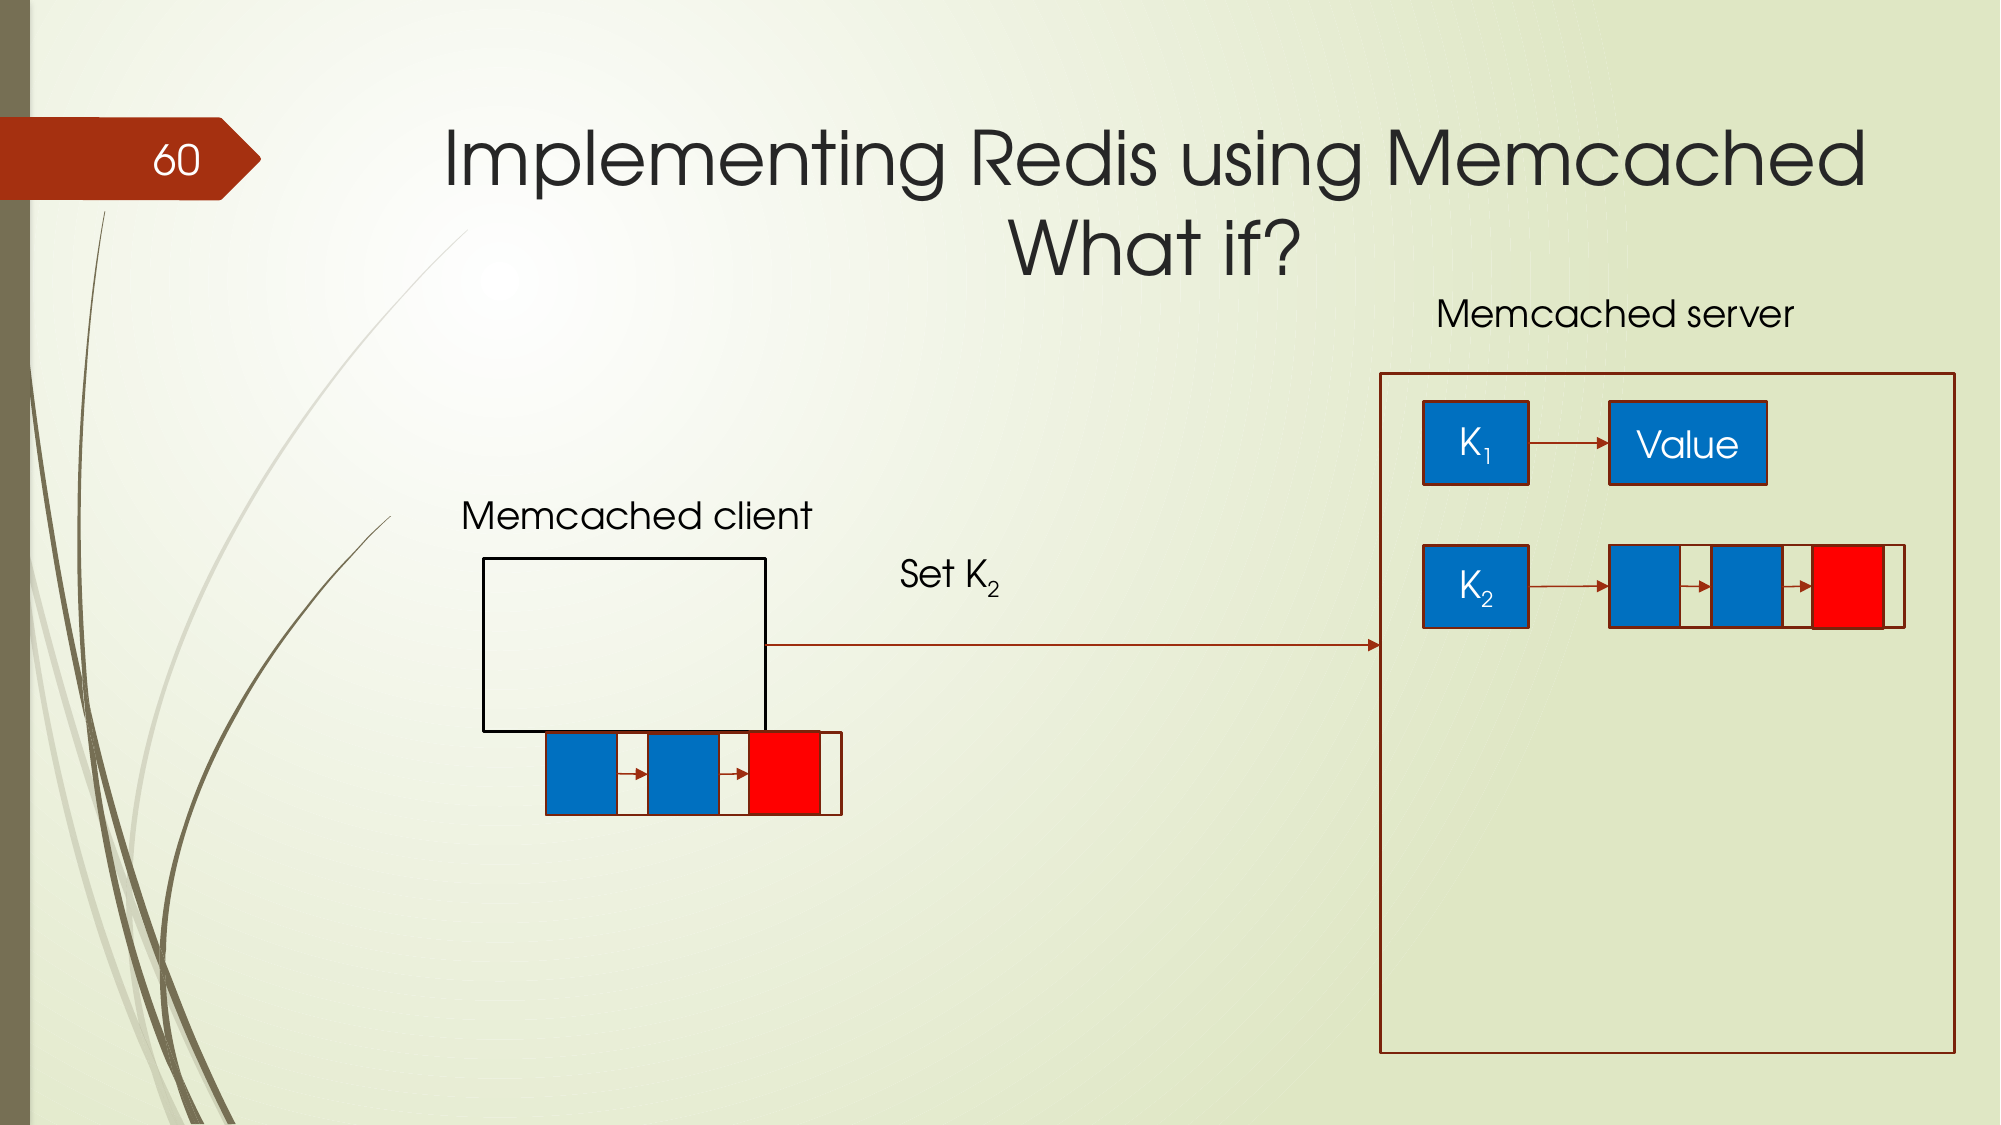

# Implementing Redis using Memcached What if?
60
Memcached server

K1
Value
Memcached client
Set K2

K2